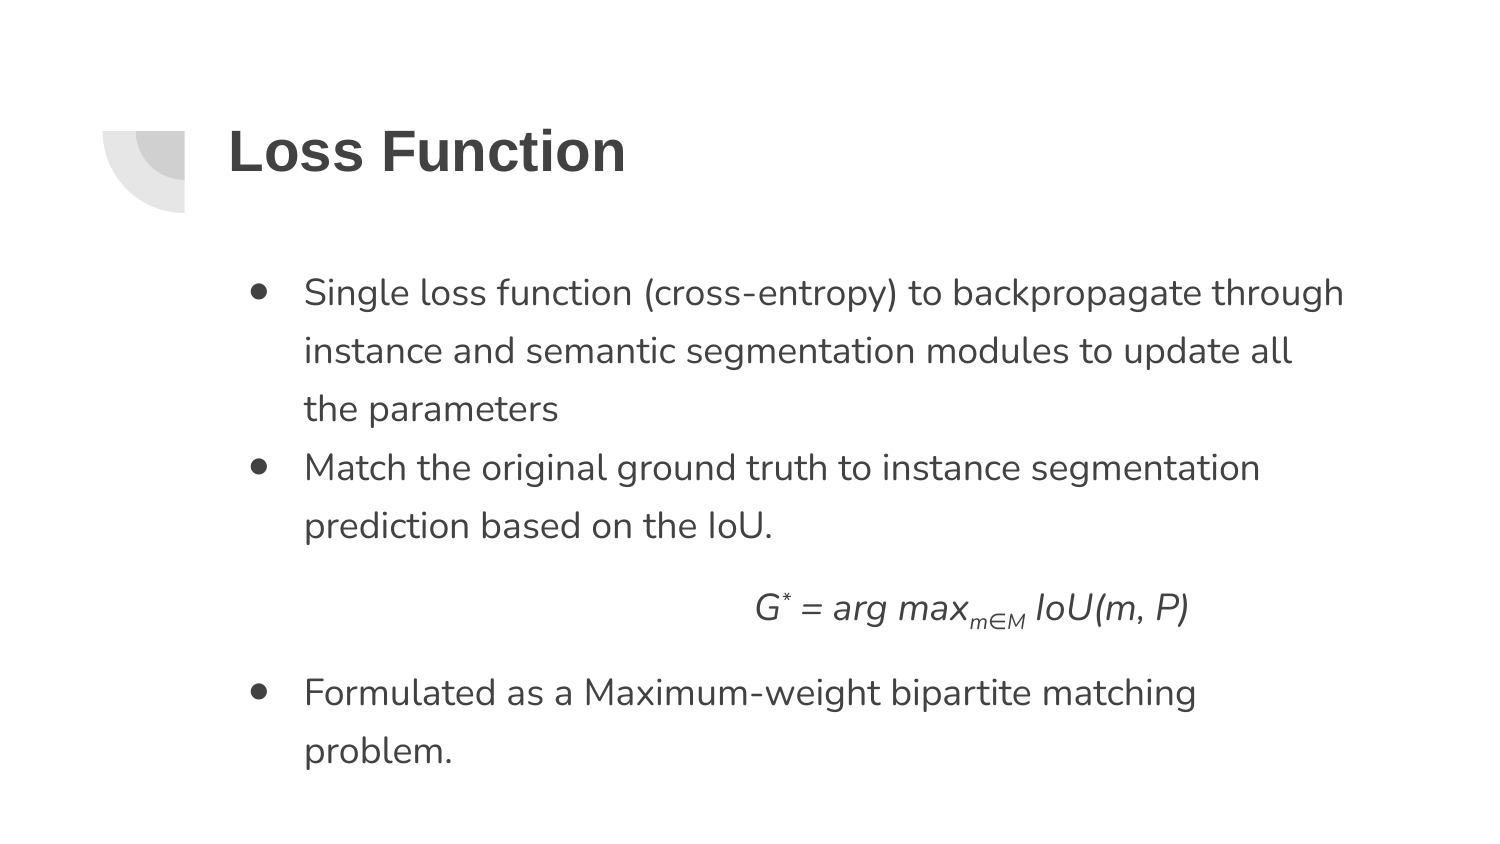

# Loss Function
Single loss function (cross-entropy) to backpropagate through instance and semantic segmentation modules to update all the parameters
Match the original ground truth to instance segmentation prediction based on the IoU.
			G* = arg maxm∈M IoU(m, P)
Formulated as a Maximum-weight bipartite matching problem.